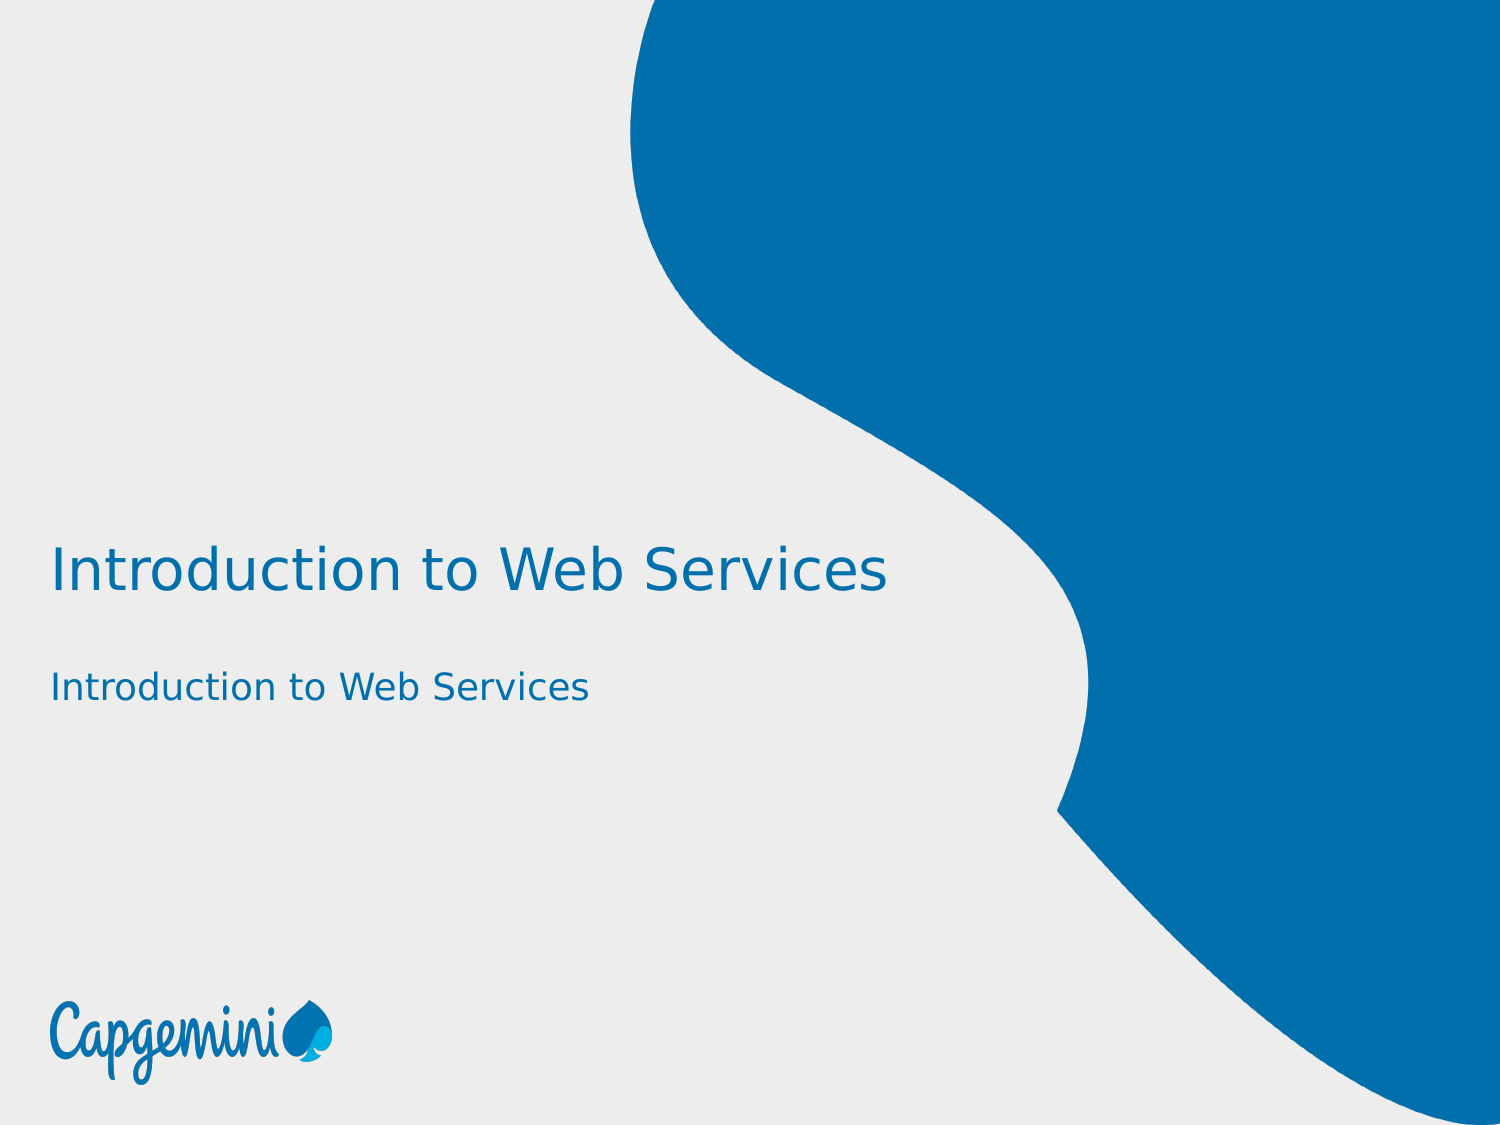

# Introduction to Web Services
Introduction to Web Services